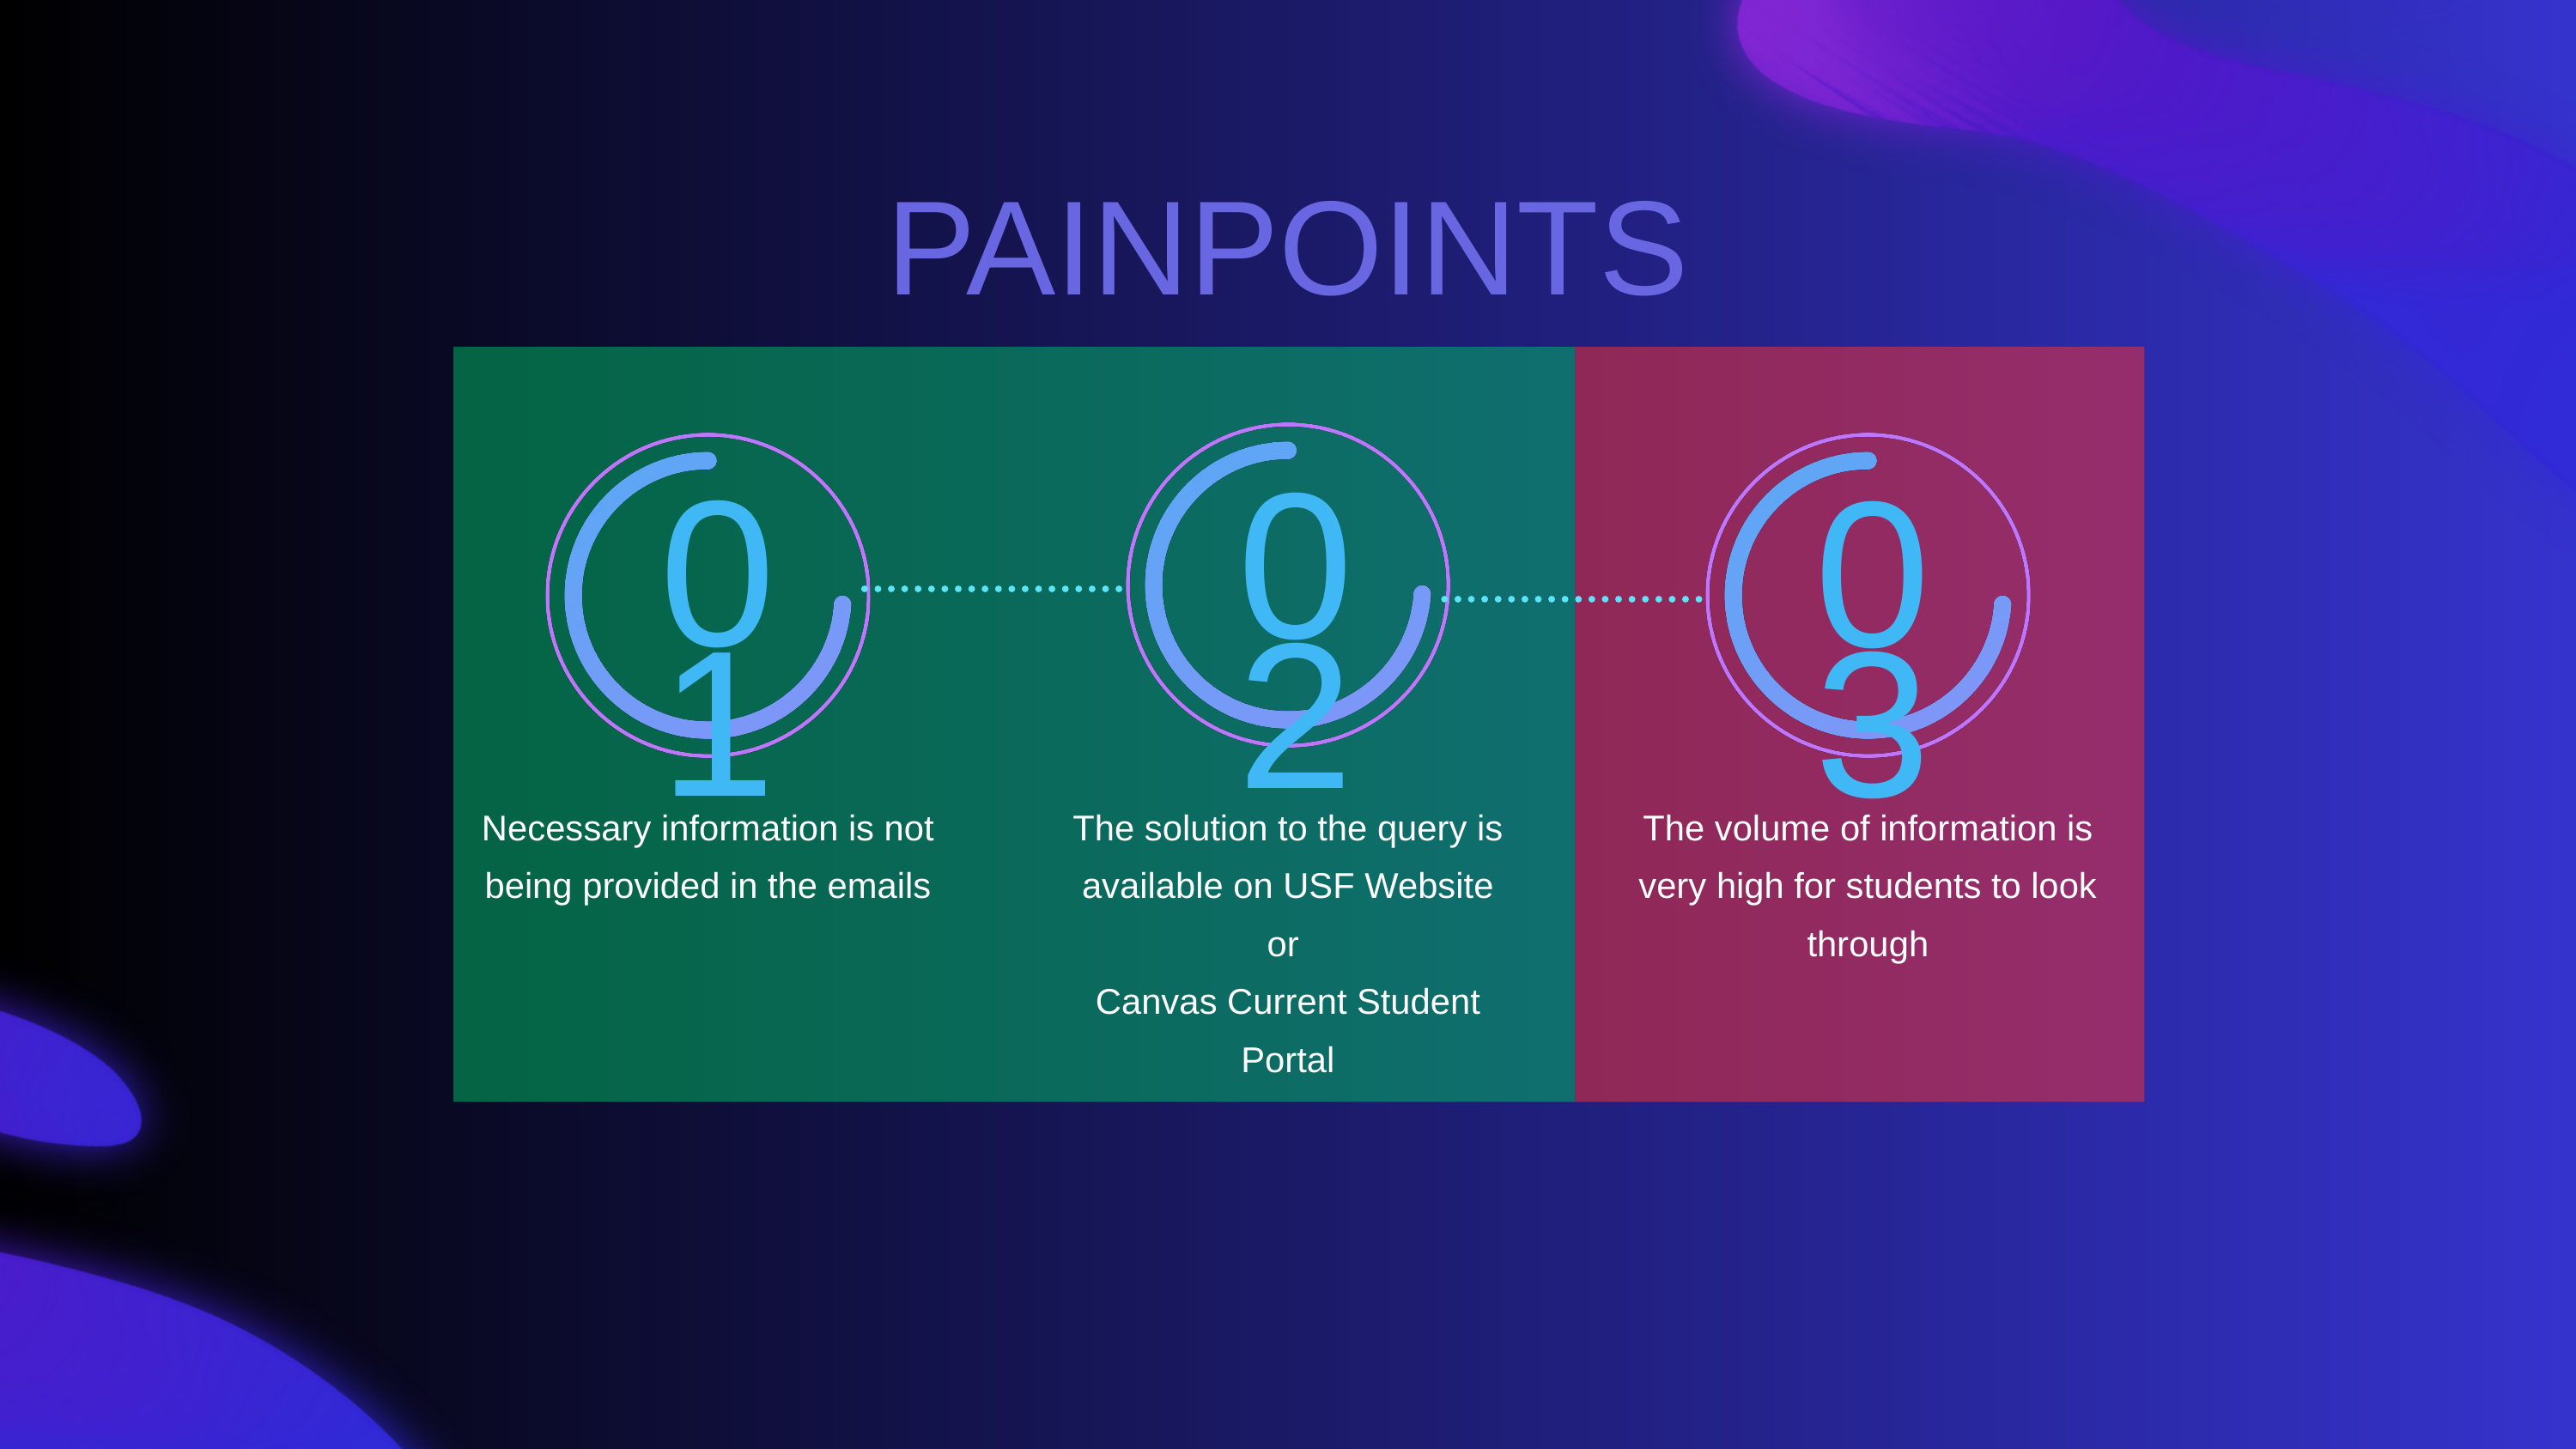

PAINPOINTS

02
01
03

Necessary information is not being provided in the emails
The solution to the query is available on USF Website
or
Canvas Current Student Portal
The volume of information is very high for students to look through